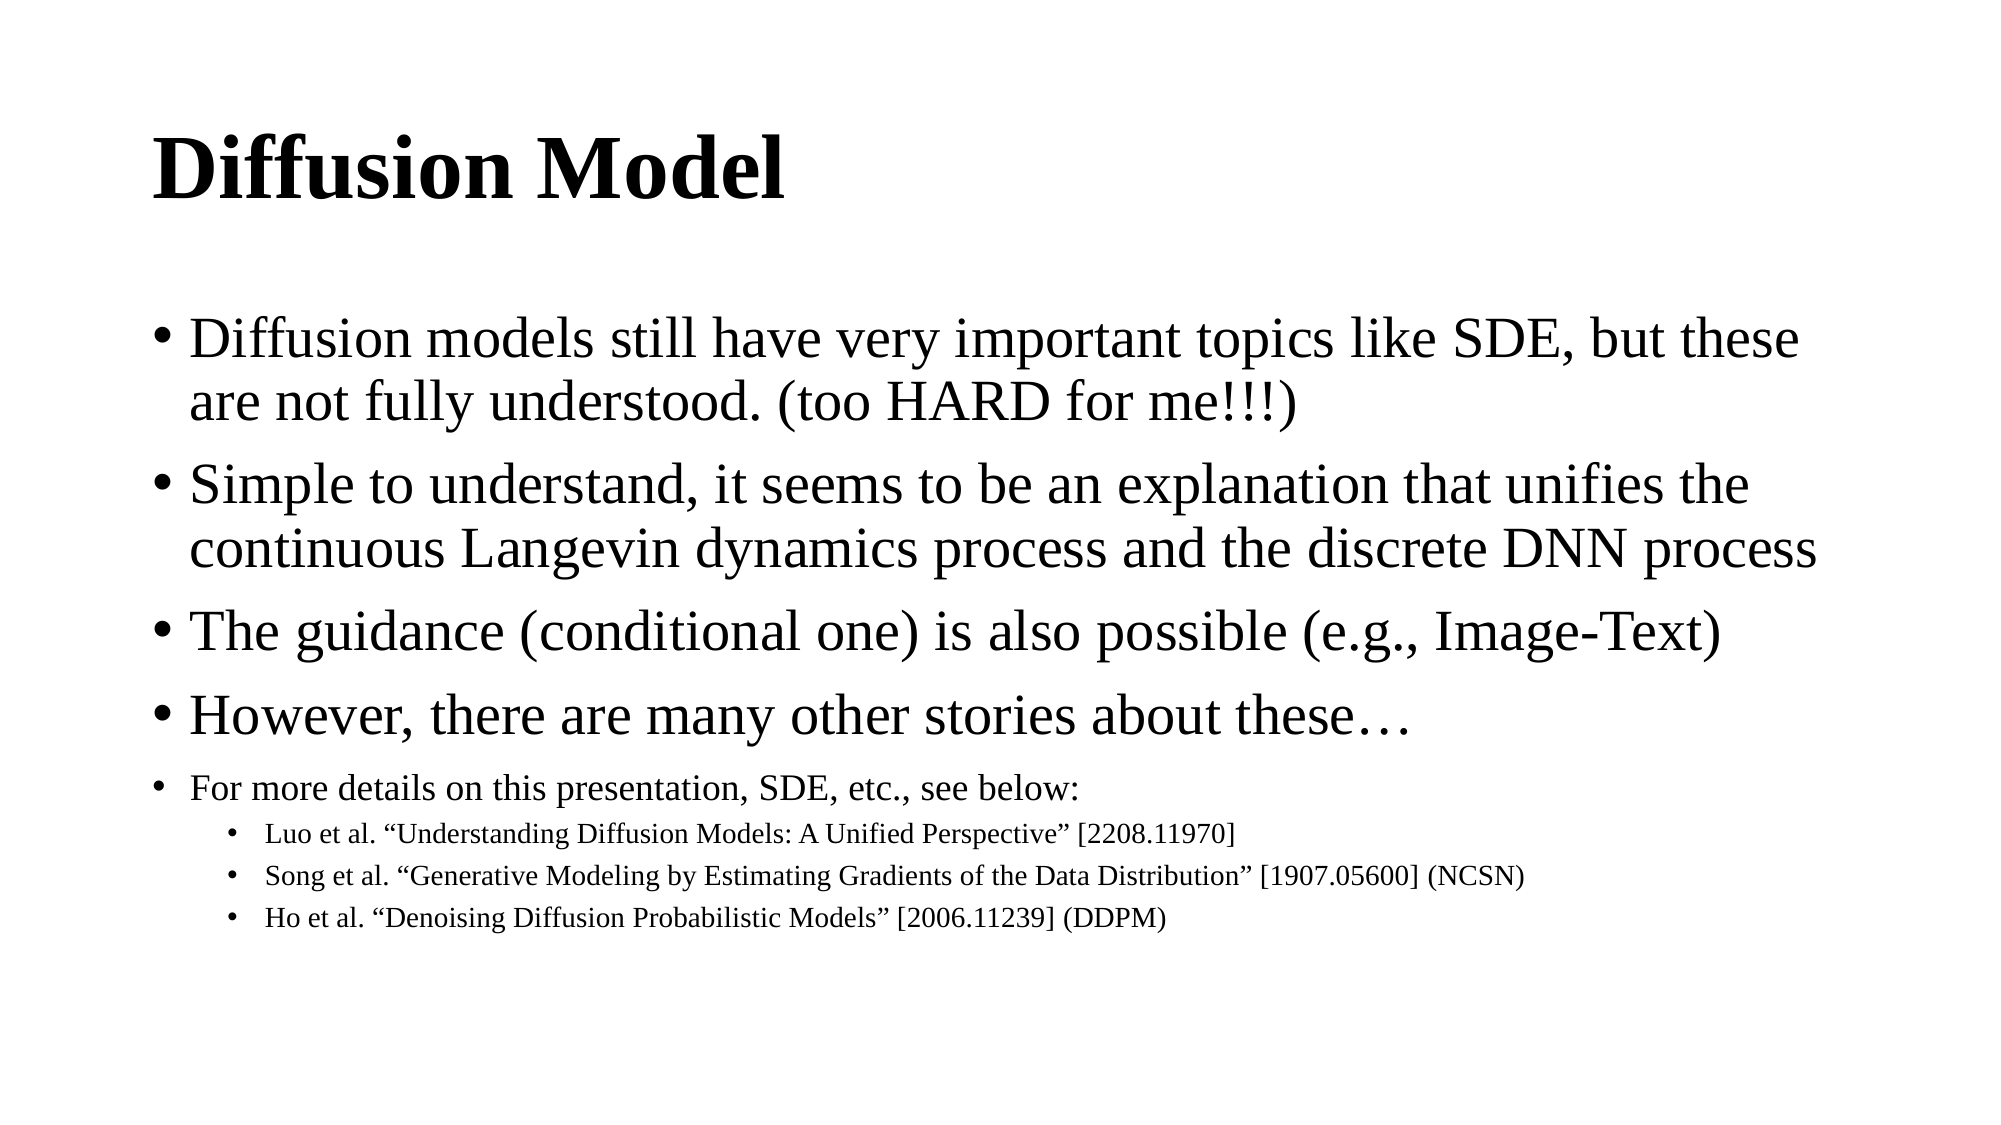

# Diffusion Model
Diffusion models still have very important topics like SDE, but these are not fully understood. (too HARD for me!!!)
Simple to understand, it seems to be an explanation that unifies the continuous Langevin dynamics process and the discrete DNN process
The guidance (conditional one) is also possible (e.g., Image-Text)
However, there are many other stories about these…
For more details on this presentation, SDE, etc., see below:
Luo et al. “Understanding Diffusion Models: A Unified Perspective” [2208.11970]
Song et al. “Generative Modeling by Estimating Gradients of the Data Distribution” [1907.05600] (NCSN)
Ho et al. “Denoising Diffusion Probabilistic Models” [2006.11239] (DDPM)